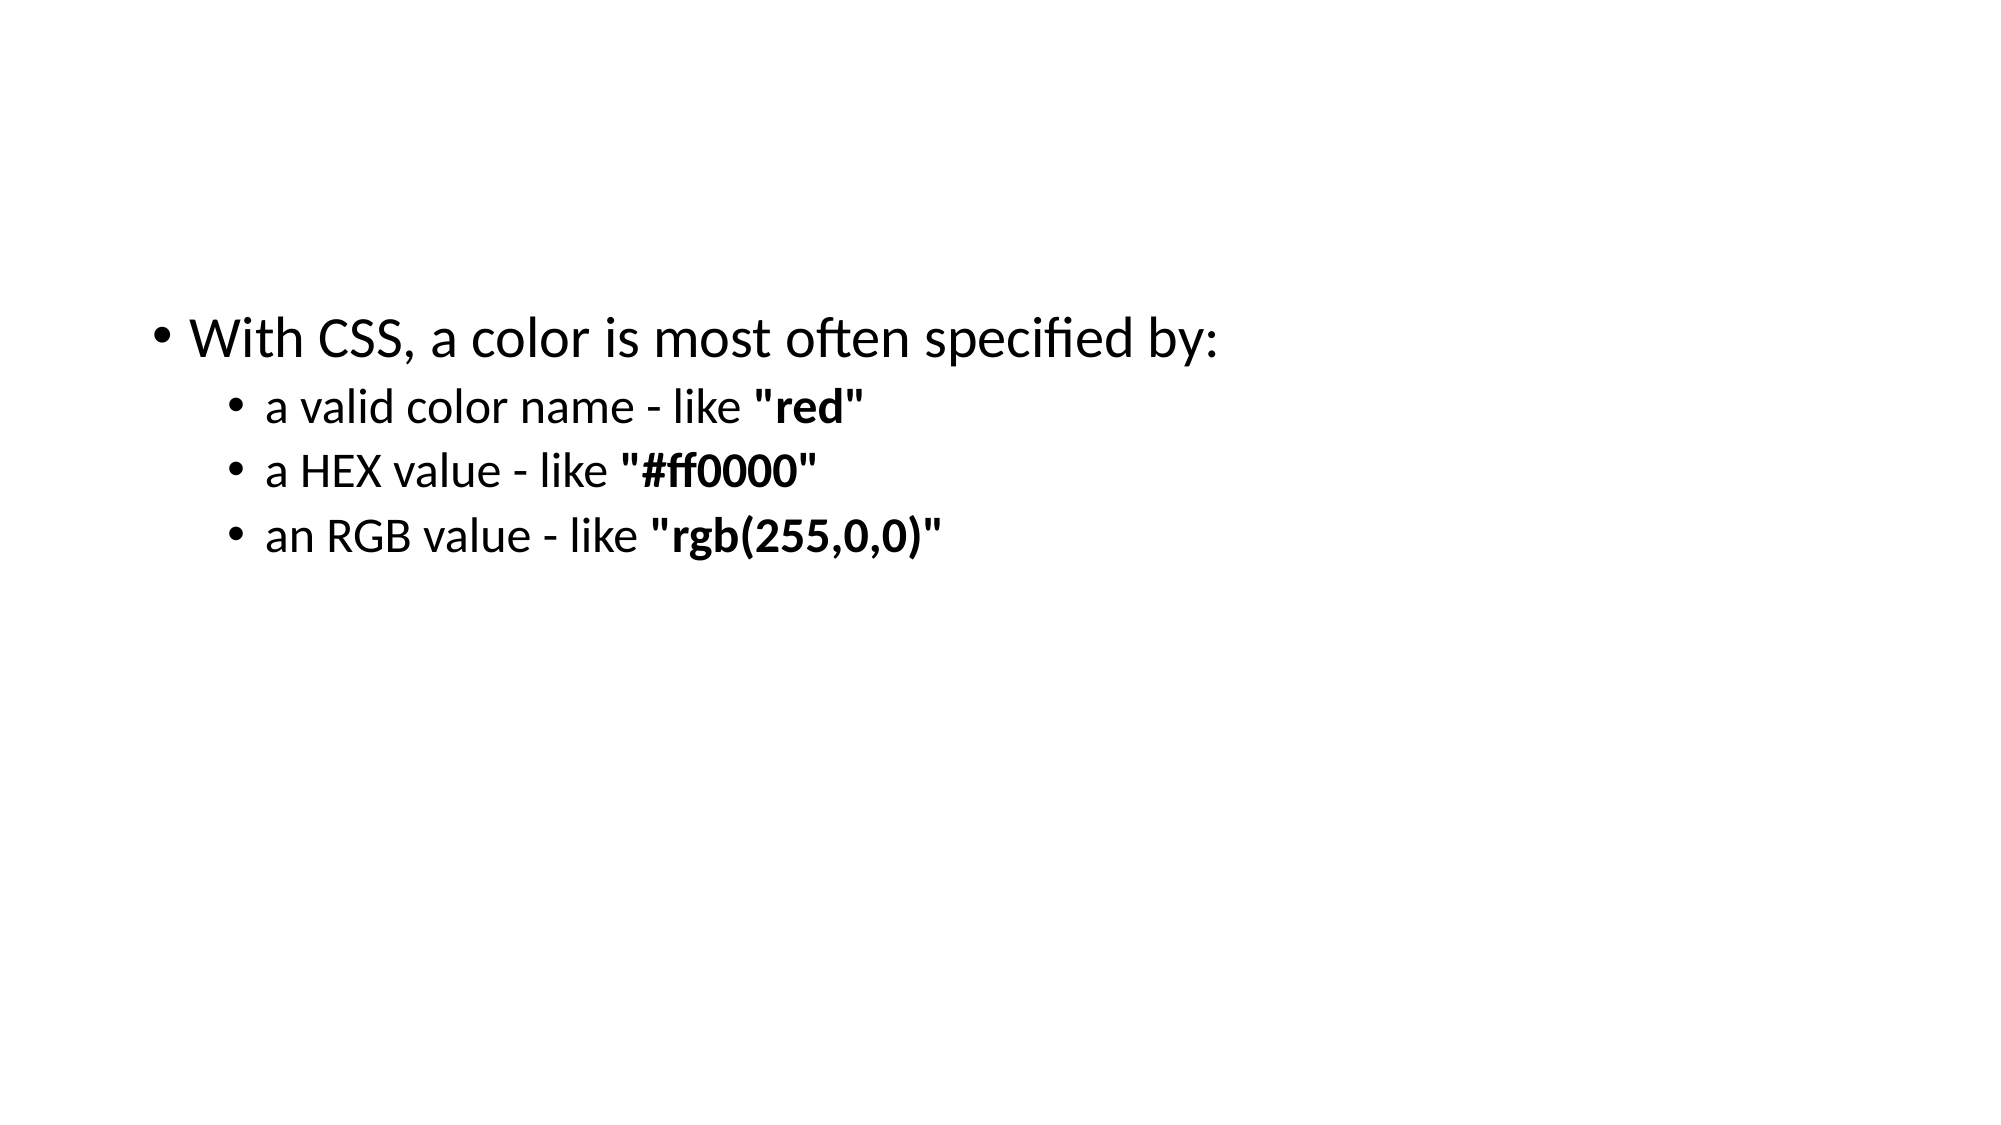

#
With CSS, a color is most often specified by:
a valid color name - like "red"
a HEX value - like "#ff0000"
an RGB value - like "rgb(255,0,0)"